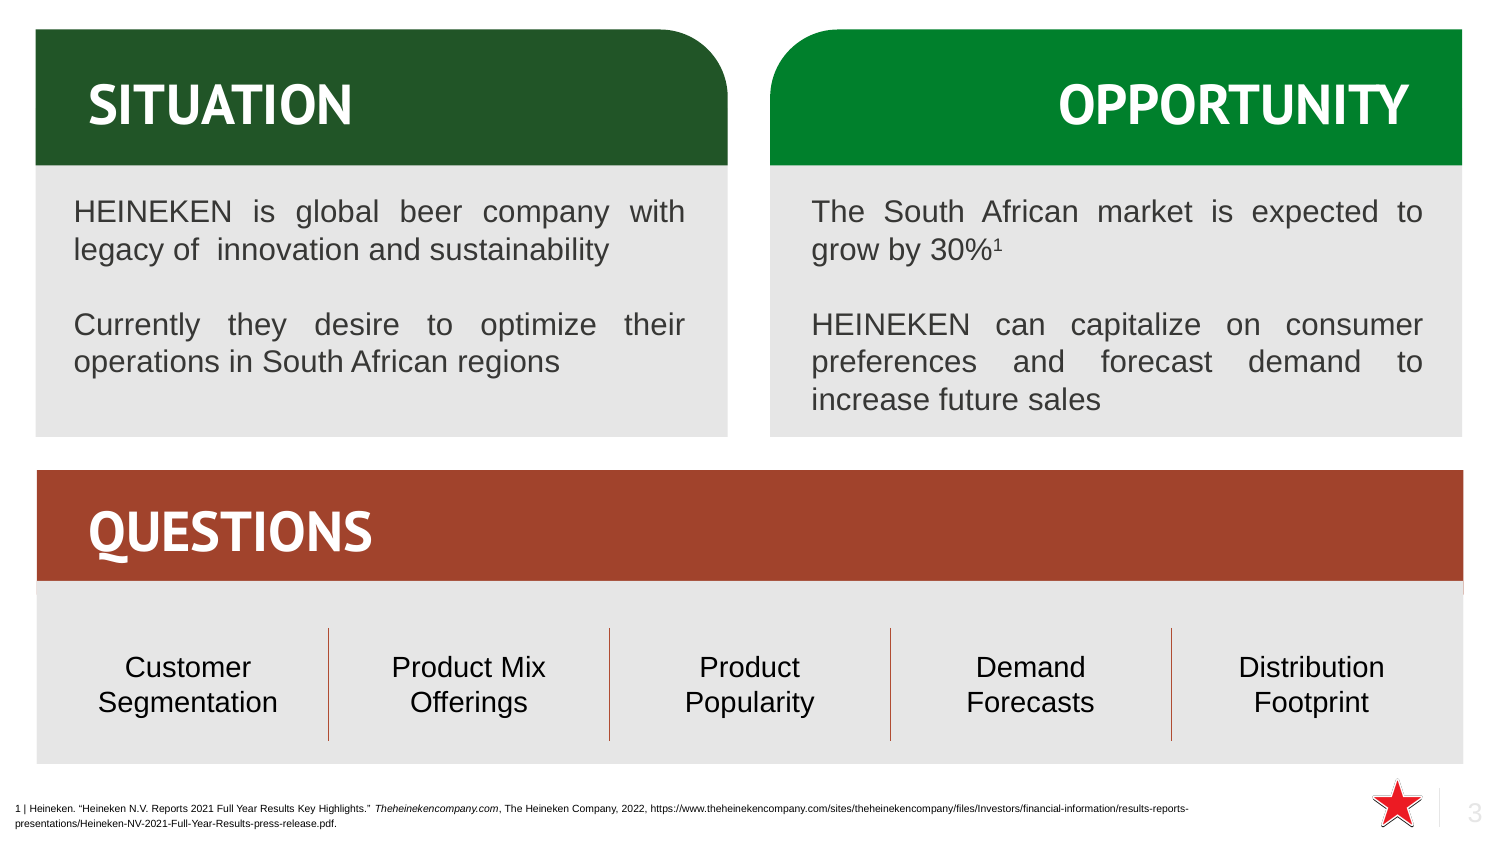

SITUATION
OPPORTUNITY

HEINEKEN is global beer company with legacy of  innovation and sustainability

Currently they desire to optimize their operations in South African regions
The South African market is expected to grow by 30%1

HEINEKEN can capitalize on consumer preferences and forecast demand to increase future sales

QUESTIONS

Customer Segmentation
Product Mix Offerings
Product Popularity
Demand Forecasts
Distribution Footprint
1 | Heineken. “Heineken N.V. Reports 2021 Full Year Results Key Highlights.” Theheinekencompany.com, The Heineken Company, 2022, https://www.theheinekencompany.com/sites/theheinekencompany/files/Investors/financial-information/results-reports-presentations/Heineken-NV-2021-Full-Year-Results-press-release.pdf.